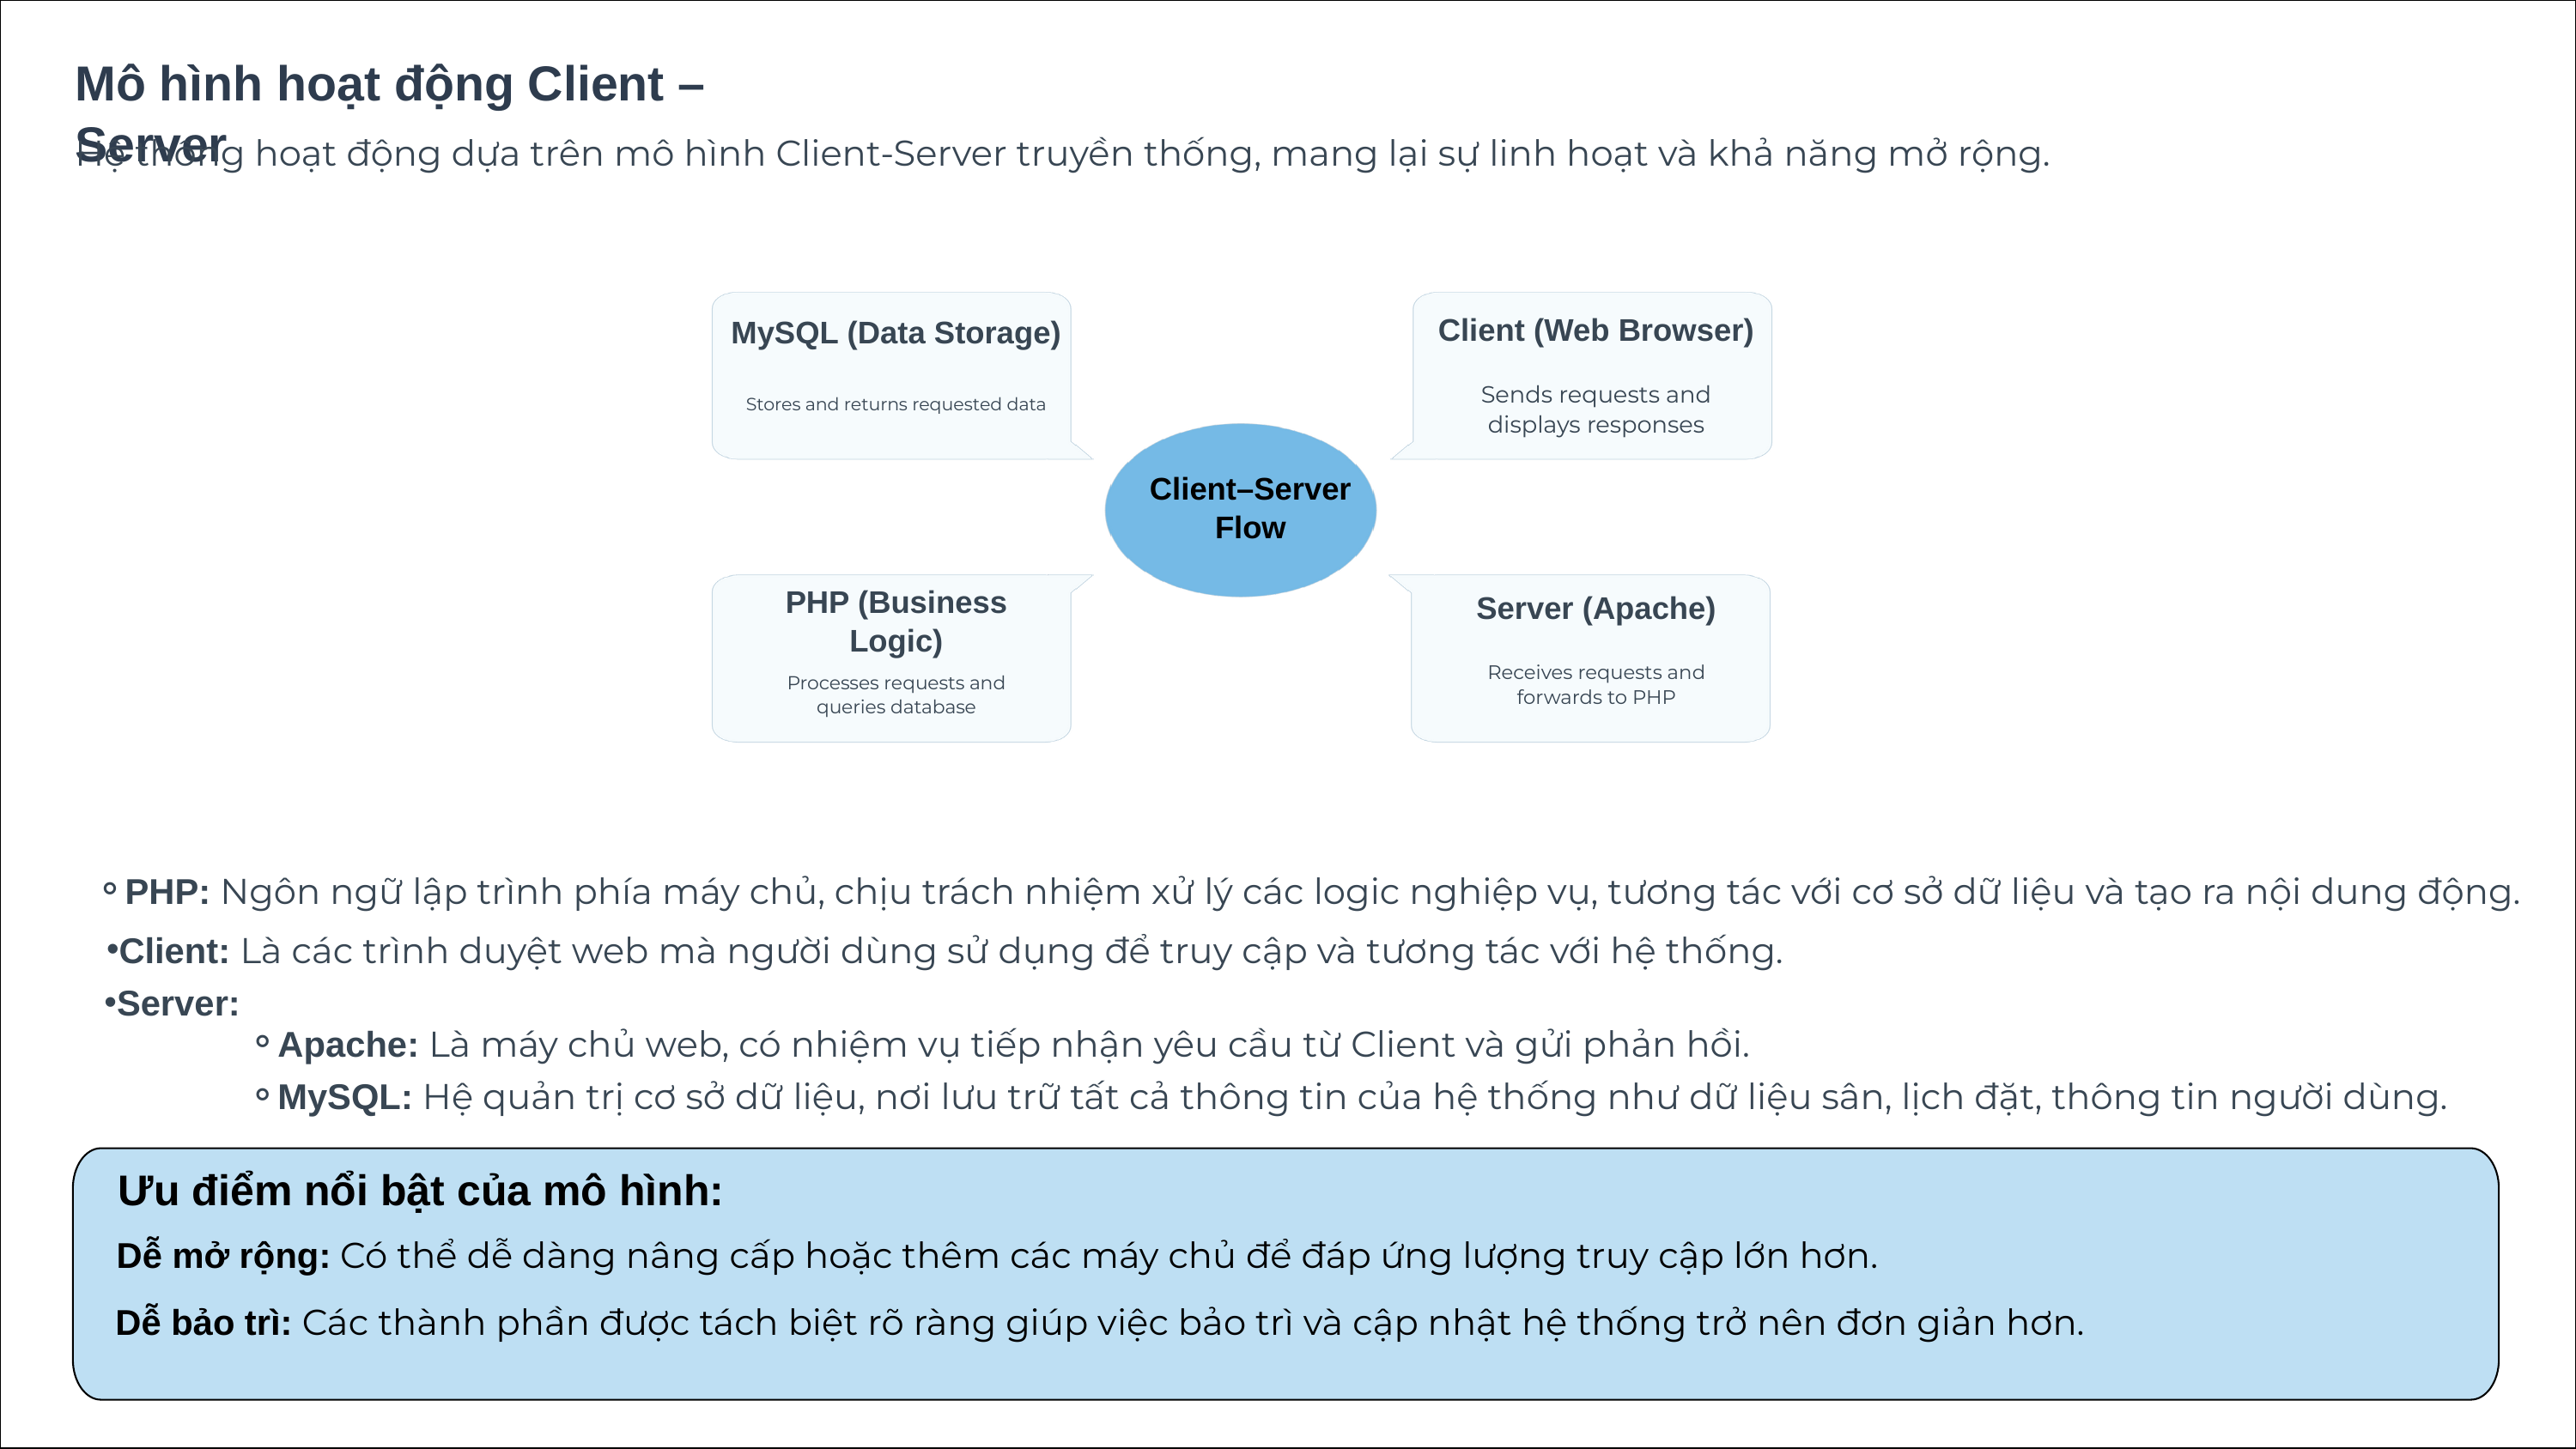

Mô hình hoạt động Client – Server
Hệ thống hoạt động dựa trên mô hình Client-Server truyền thống, mang lại sự linh hoạt và khả năng mở rộng.

Client (Web Browser)
MySQL (Data Storage)
Sends requests and displays responses
Stores and returns requested data
Client–Server Flow
PHP (Business Logic)
Server (Apache)
Receives requests and forwards to PHP
Processes requests and queries database
PHP: Ngôn ngữ lập trình phía máy chủ, chịu trách nhiệm xử lý các logic nghiệp vụ, tương tác với cơ sở dữ liệu và tạo ra nội dung động.
Client: Là các trình duyệt web mà người dùng sử dụng để truy cập và tương tác với hệ thống.
Server:
Apache: Là máy chủ web, có nhiệm vụ tiếp nhận yêu cầu từ Client và gửi phản hồi.
MySQL: Hệ quản trị cơ sở dữ liệu, nơi lưu trữ tất cả thông tin của hệ thống như dữ liệu sân, lịch đặt, thông tin người dùng.

Ưu điểm nổi bật của mô hình:
Dễ mở rộng: Có thể dễ dàng nâng cấp hoặc thêm các máy chủ để đáp ứng lượng truy cập lớn hơn.
Dễ bảo trì: Các thành phần được tách biệt rõ ràng giúp việc bảo trì và cập nhật hệ thống trở nên đơn giản hơn.